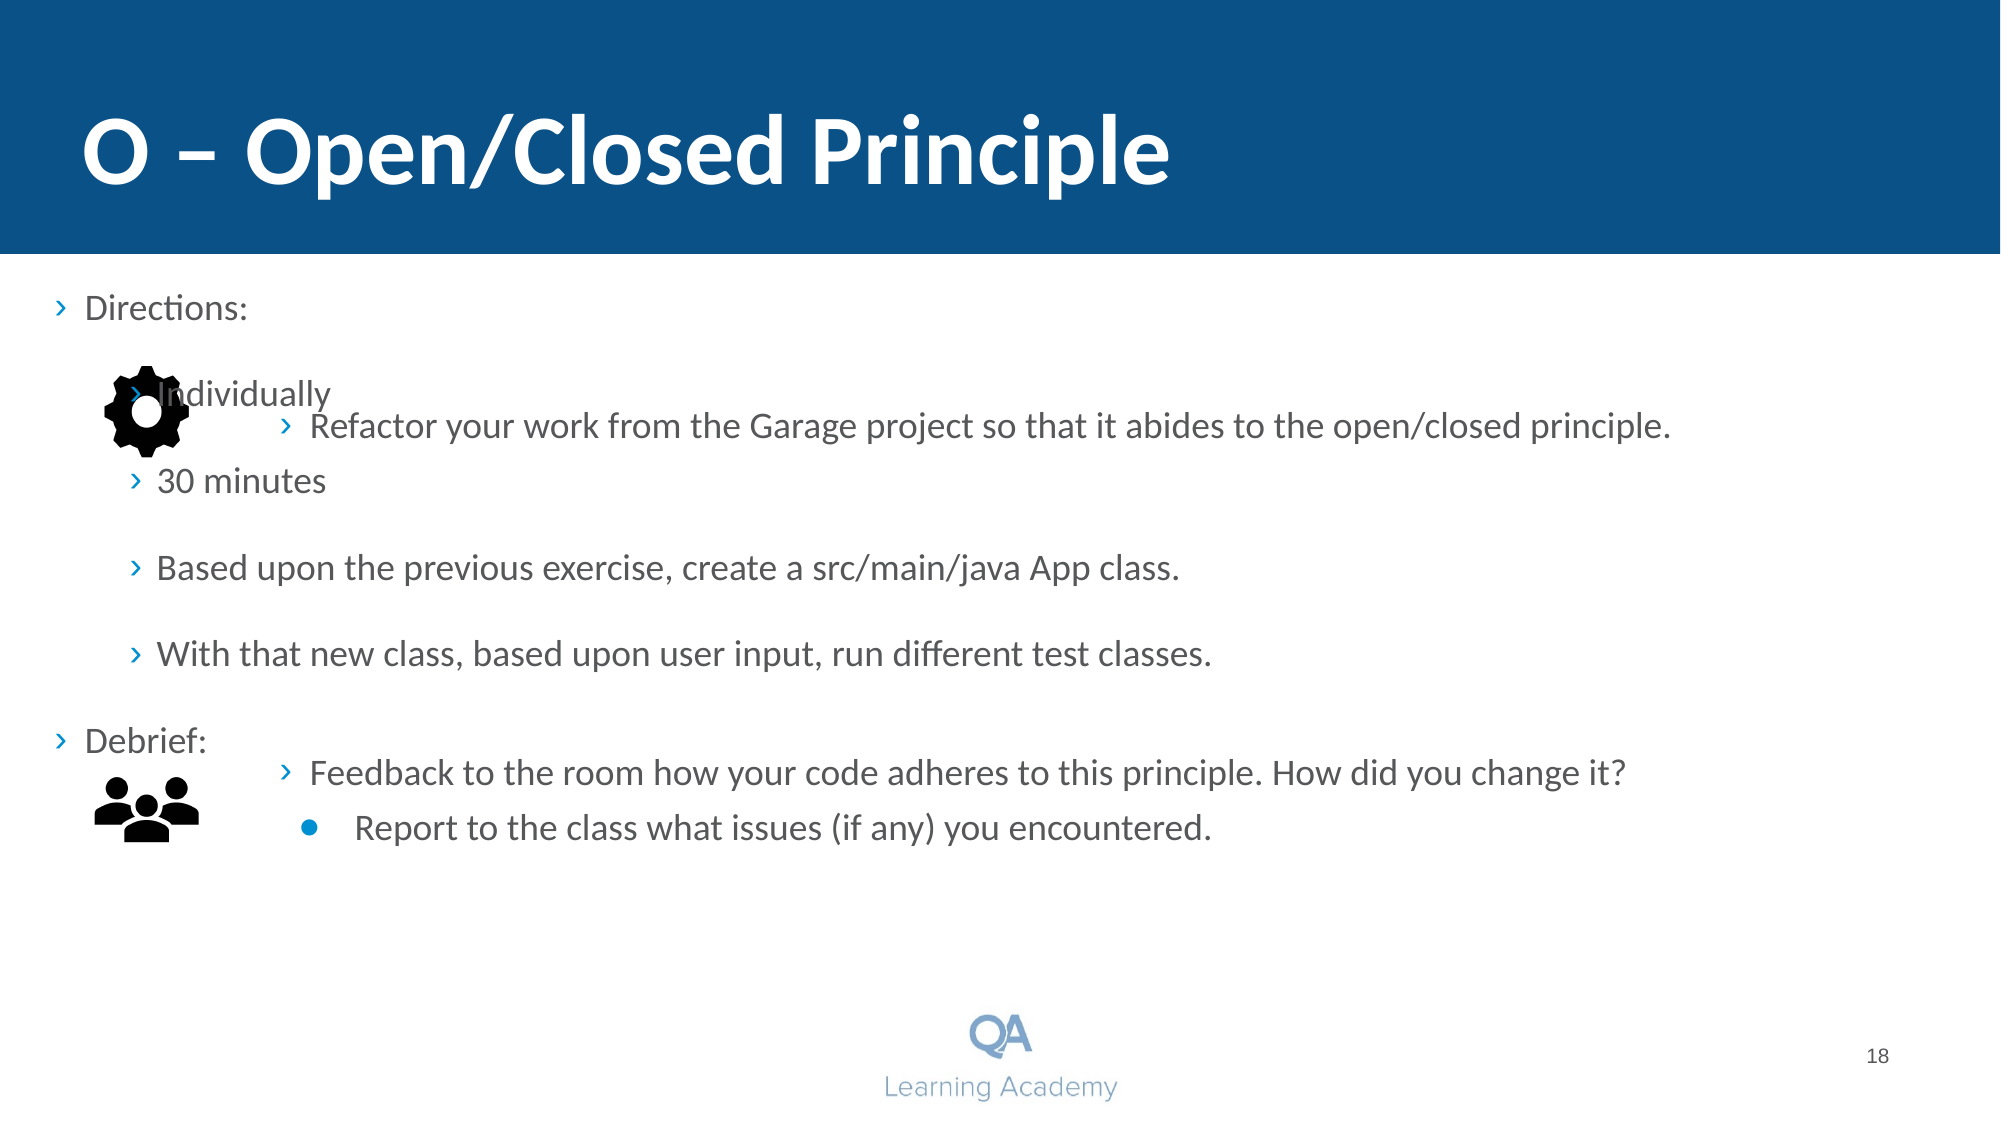

# O – Open/Closed Principle
Directions:
Individually
30 minutes
Based upon the previous exercise, create a src/main/java App class.
With that new class, based upon user input, run different test classes.
Debrief:
Report to the class what issues (if any) you encountered.

Refactor your work from the Garage project so that it abides to the open/closed principle.

Feedback to the room how your code adheres to this principle. How did you change it?

18